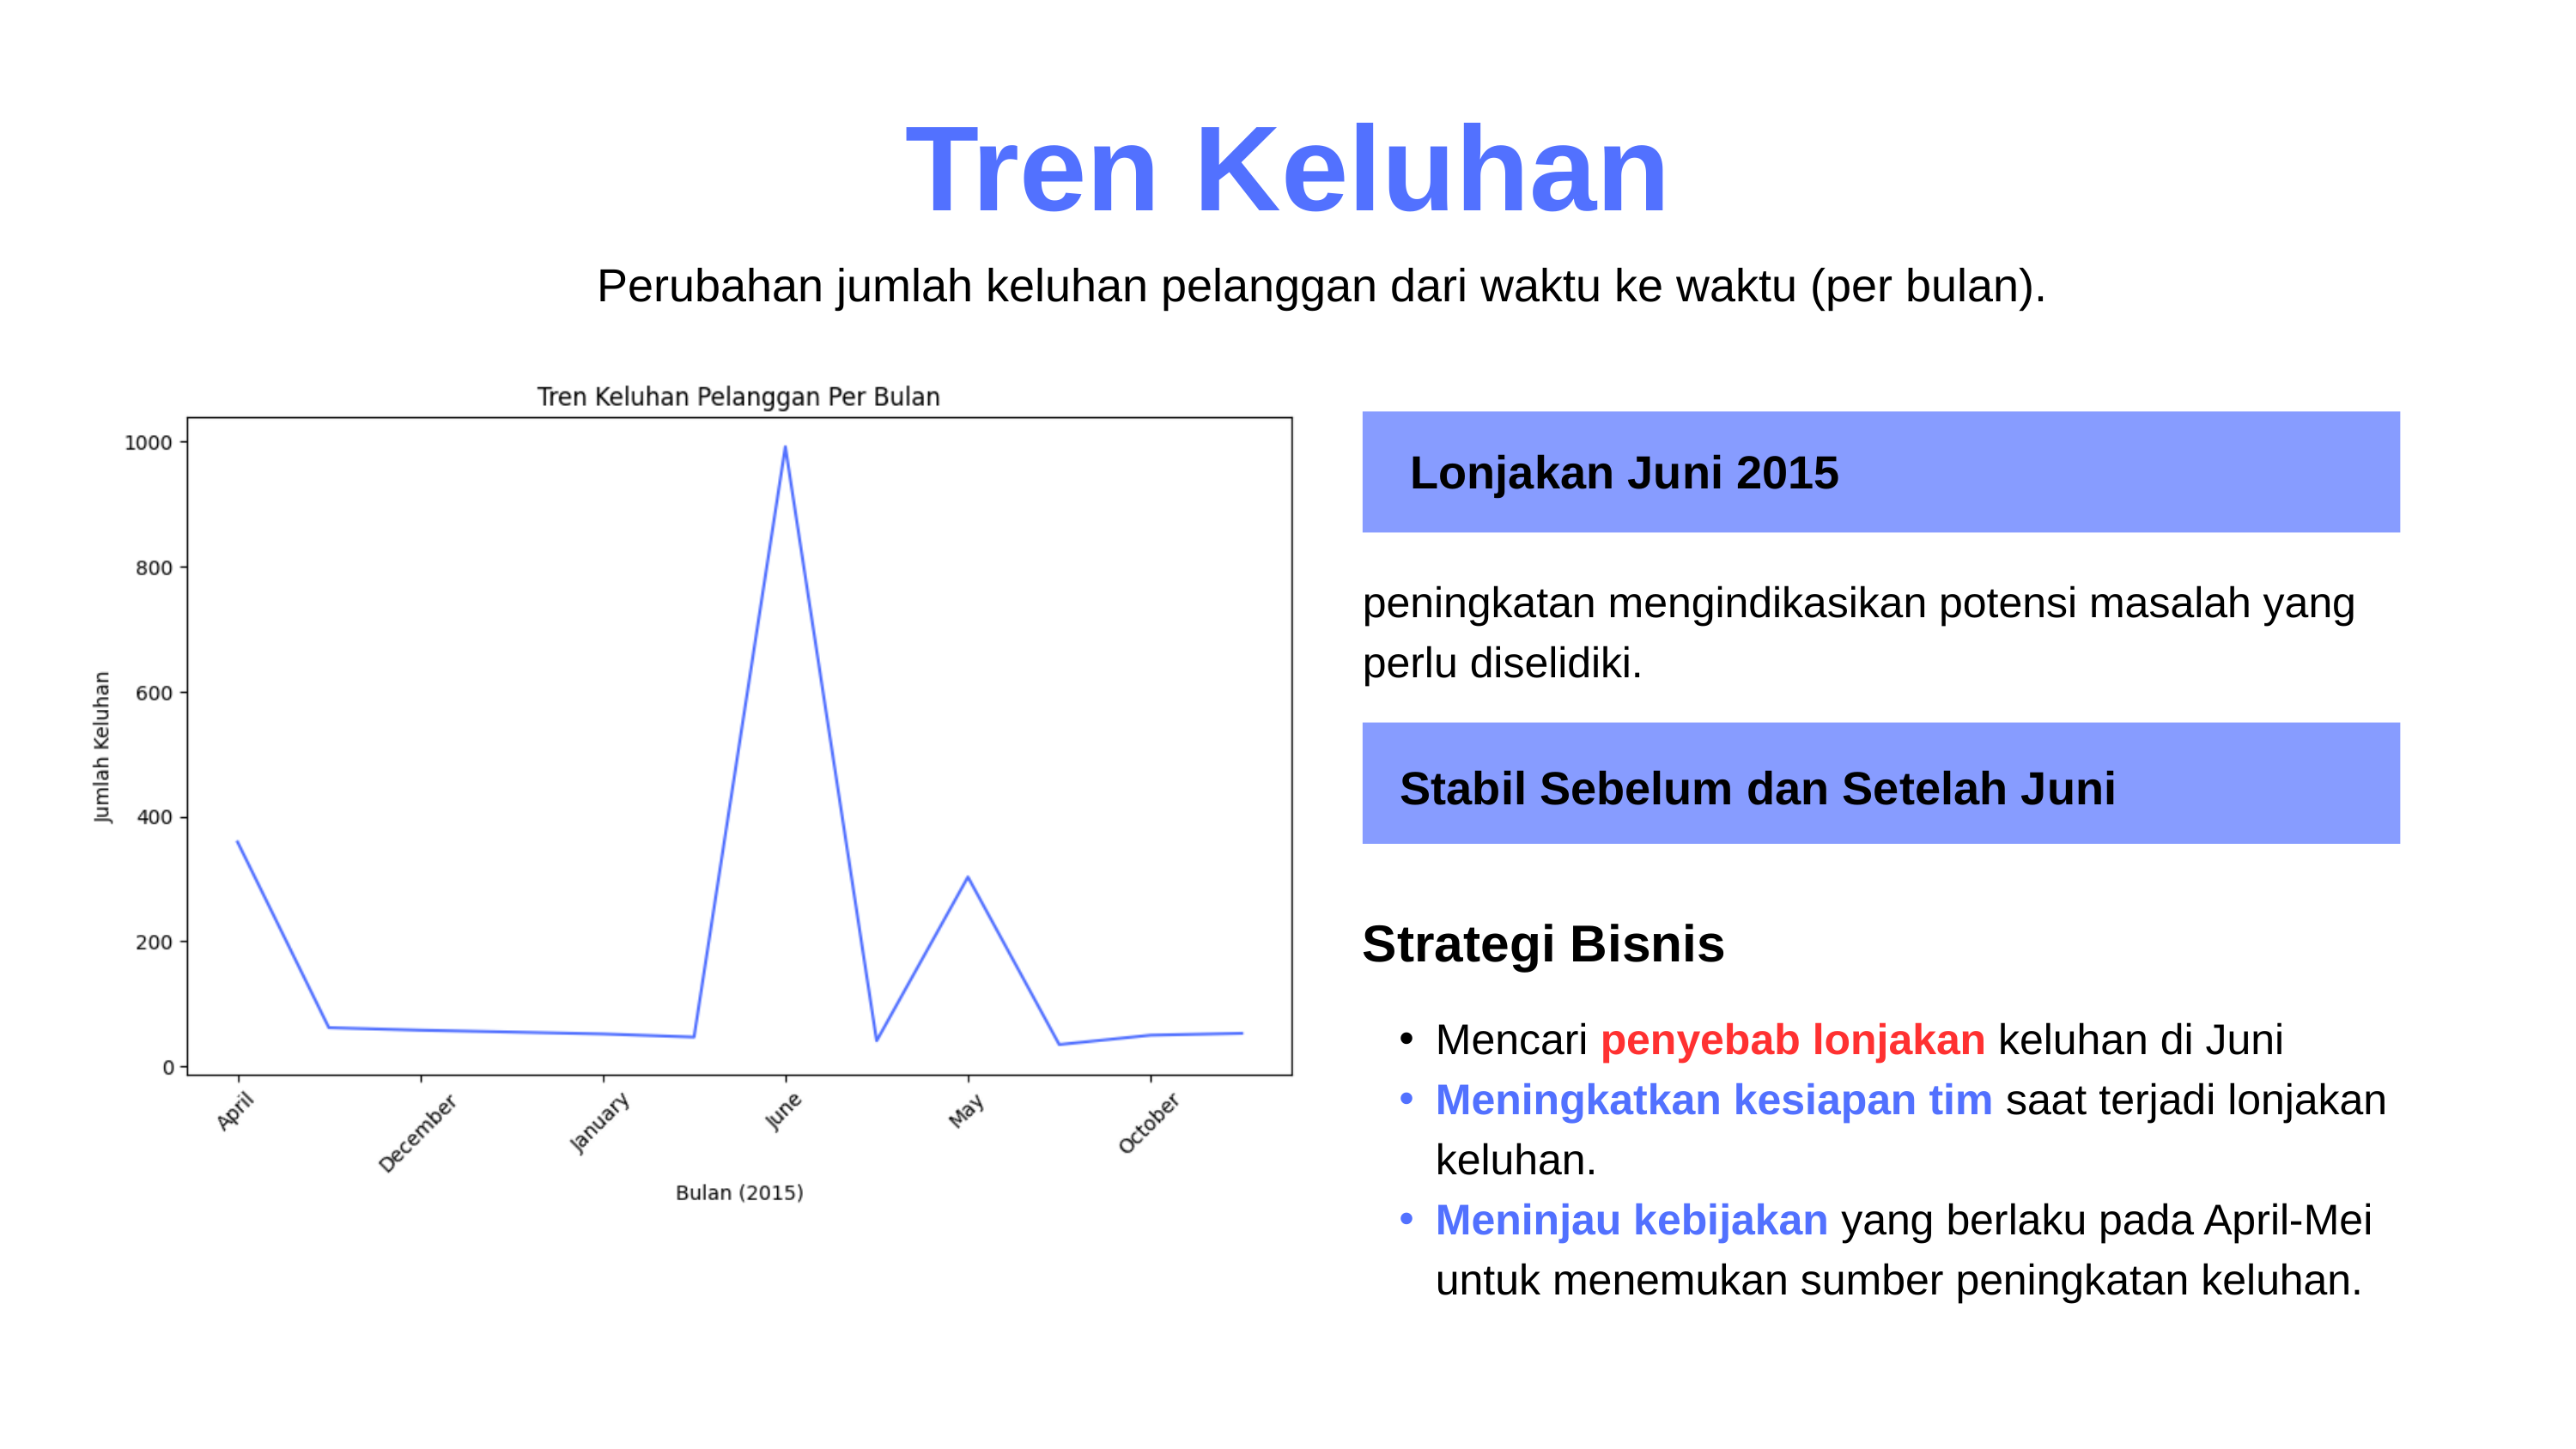

Tren Keluhan
Perubahan jumlah keluhan pelanggan dari waktu ke waktu (per bulan).

Lonjakan Juni 2015
peningkatan mengindikasikan potensi masalah yang perlu diselidiki.

Stabil Sebelum dan Setelah Juni
Strategi Bisnis
Mencari penyebab lonjakan keluhan di Juni
Meningkatkan kesiapan tim saat terjadi lonjakan keluhan.
Meninjau kebijakan yang berlaku pada April-Mei untuk menemukan sumber peningkatan keluhan.